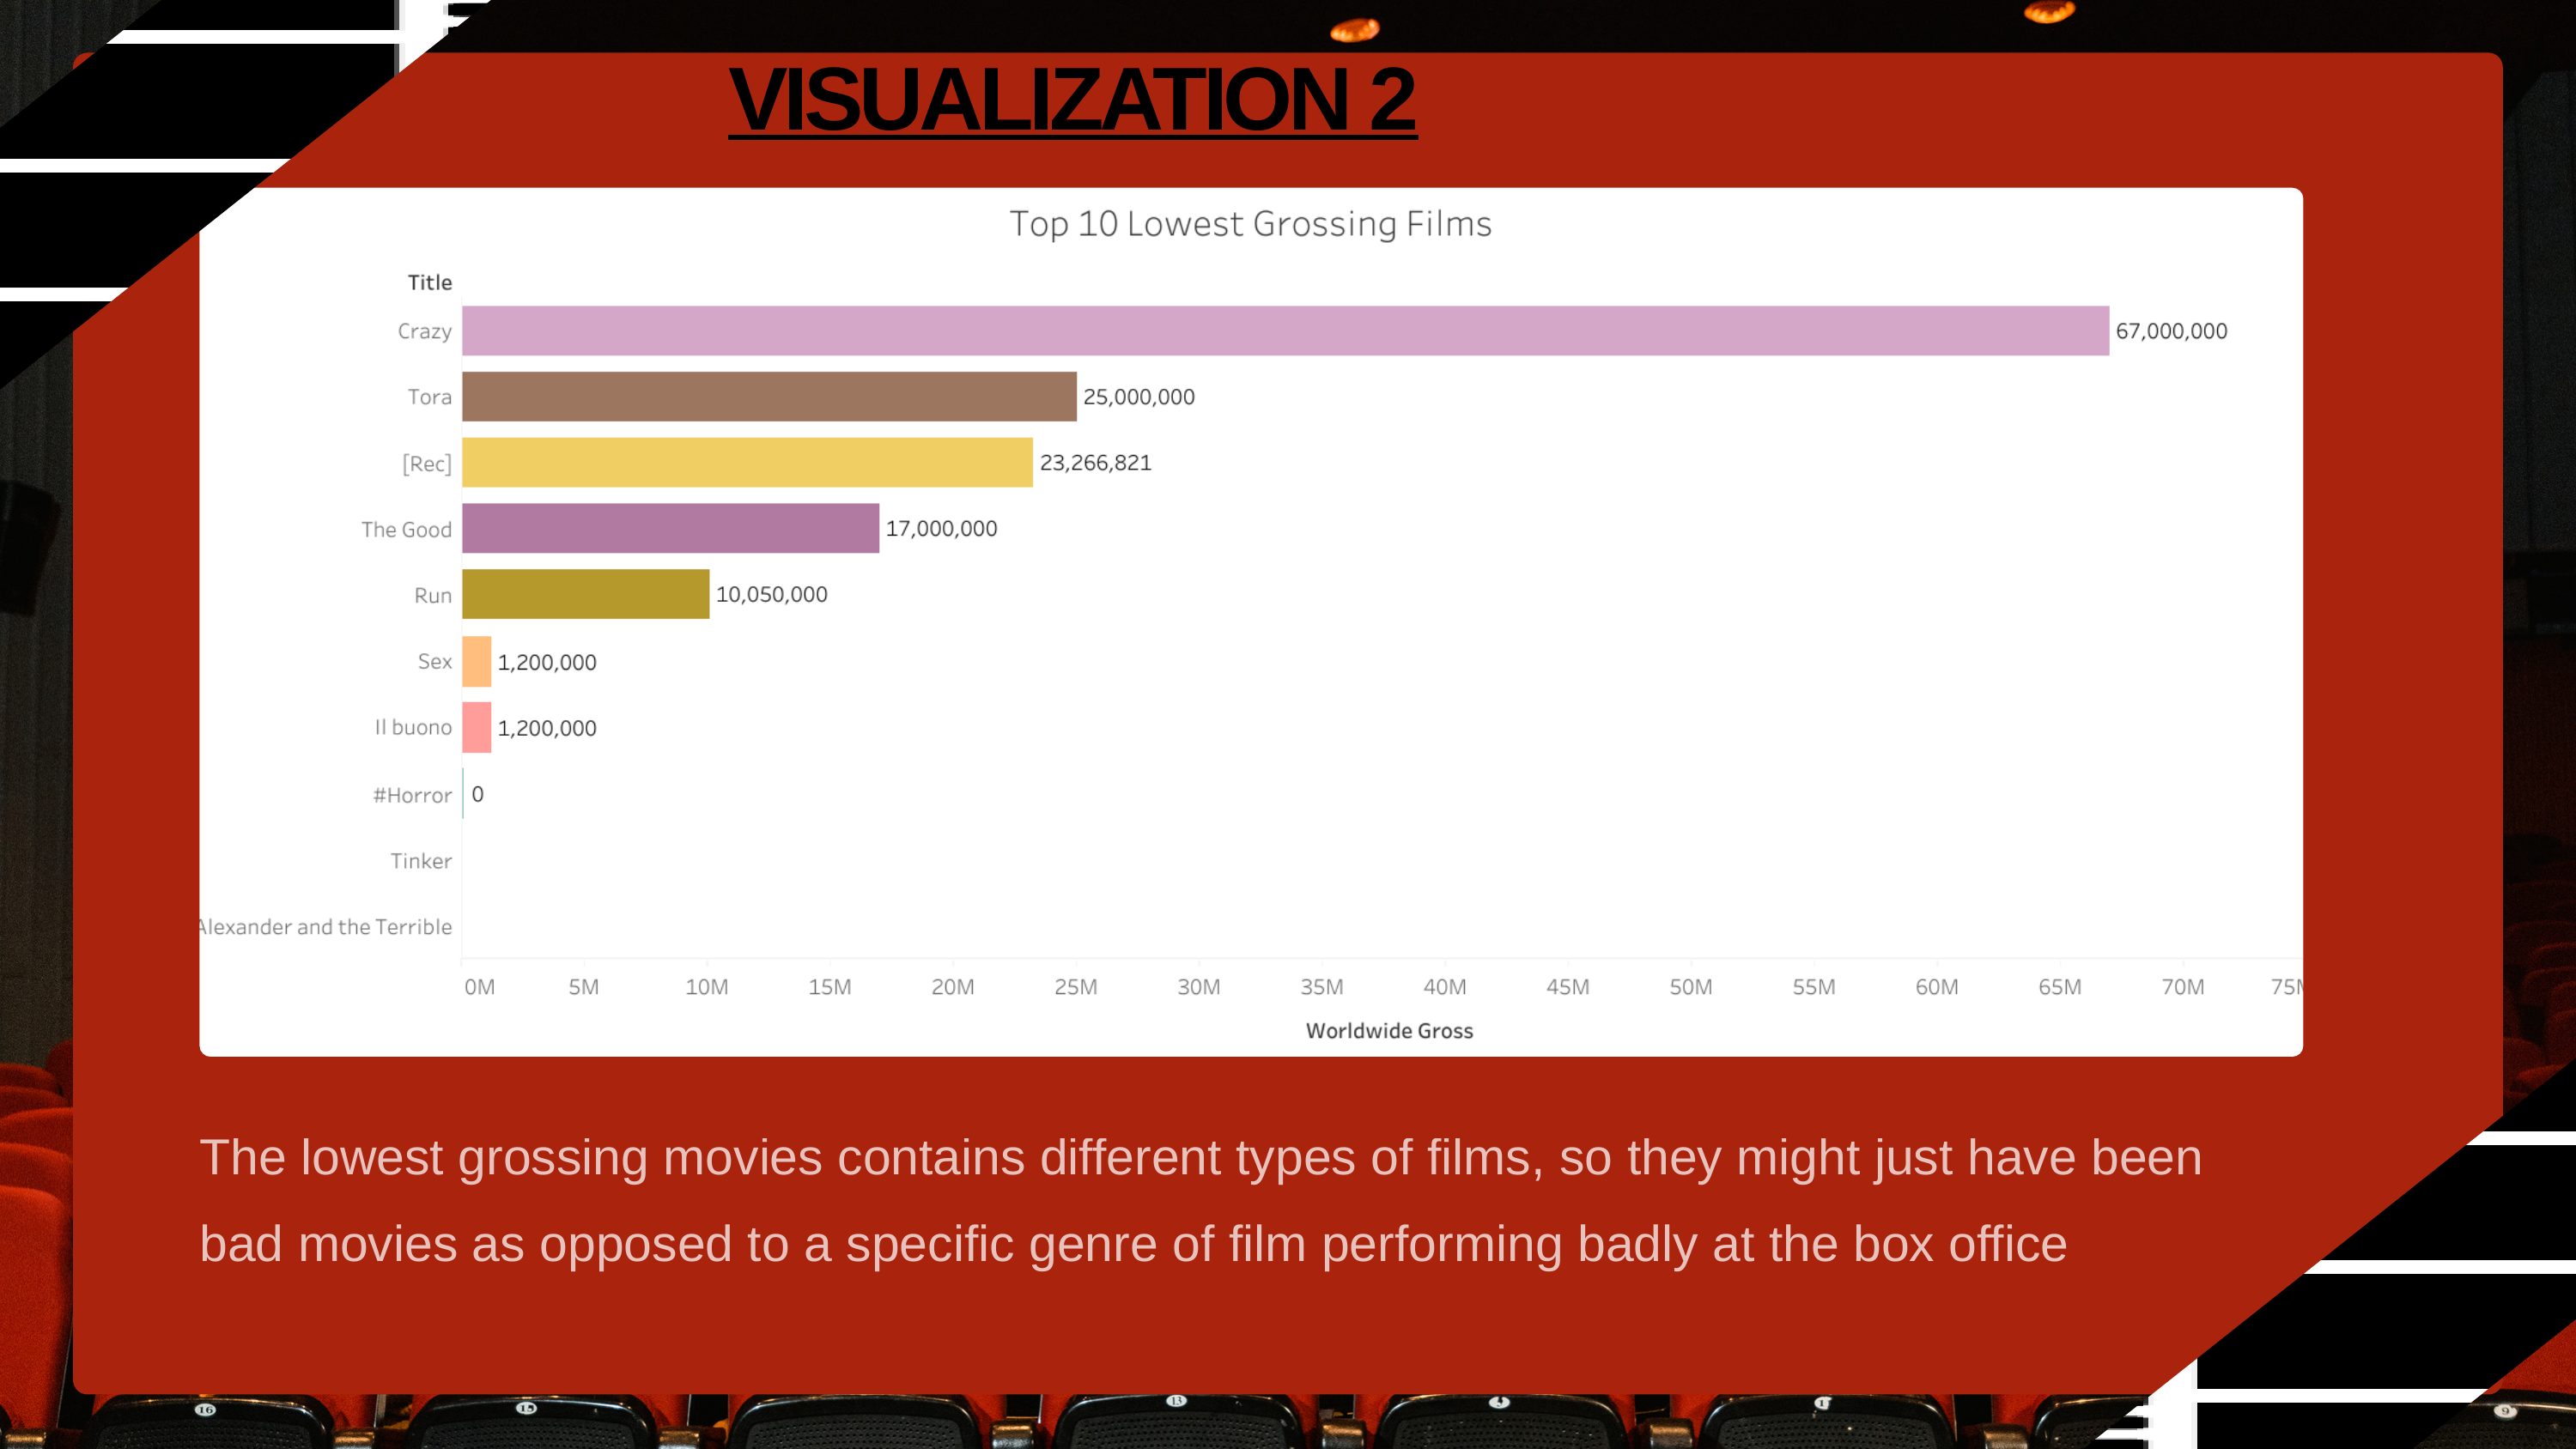

VISUALIZATION 2

The lowest grossing movies contains different types of films, so they might just have been bad movies as opposed to a specific genre of film performing badly at the box office